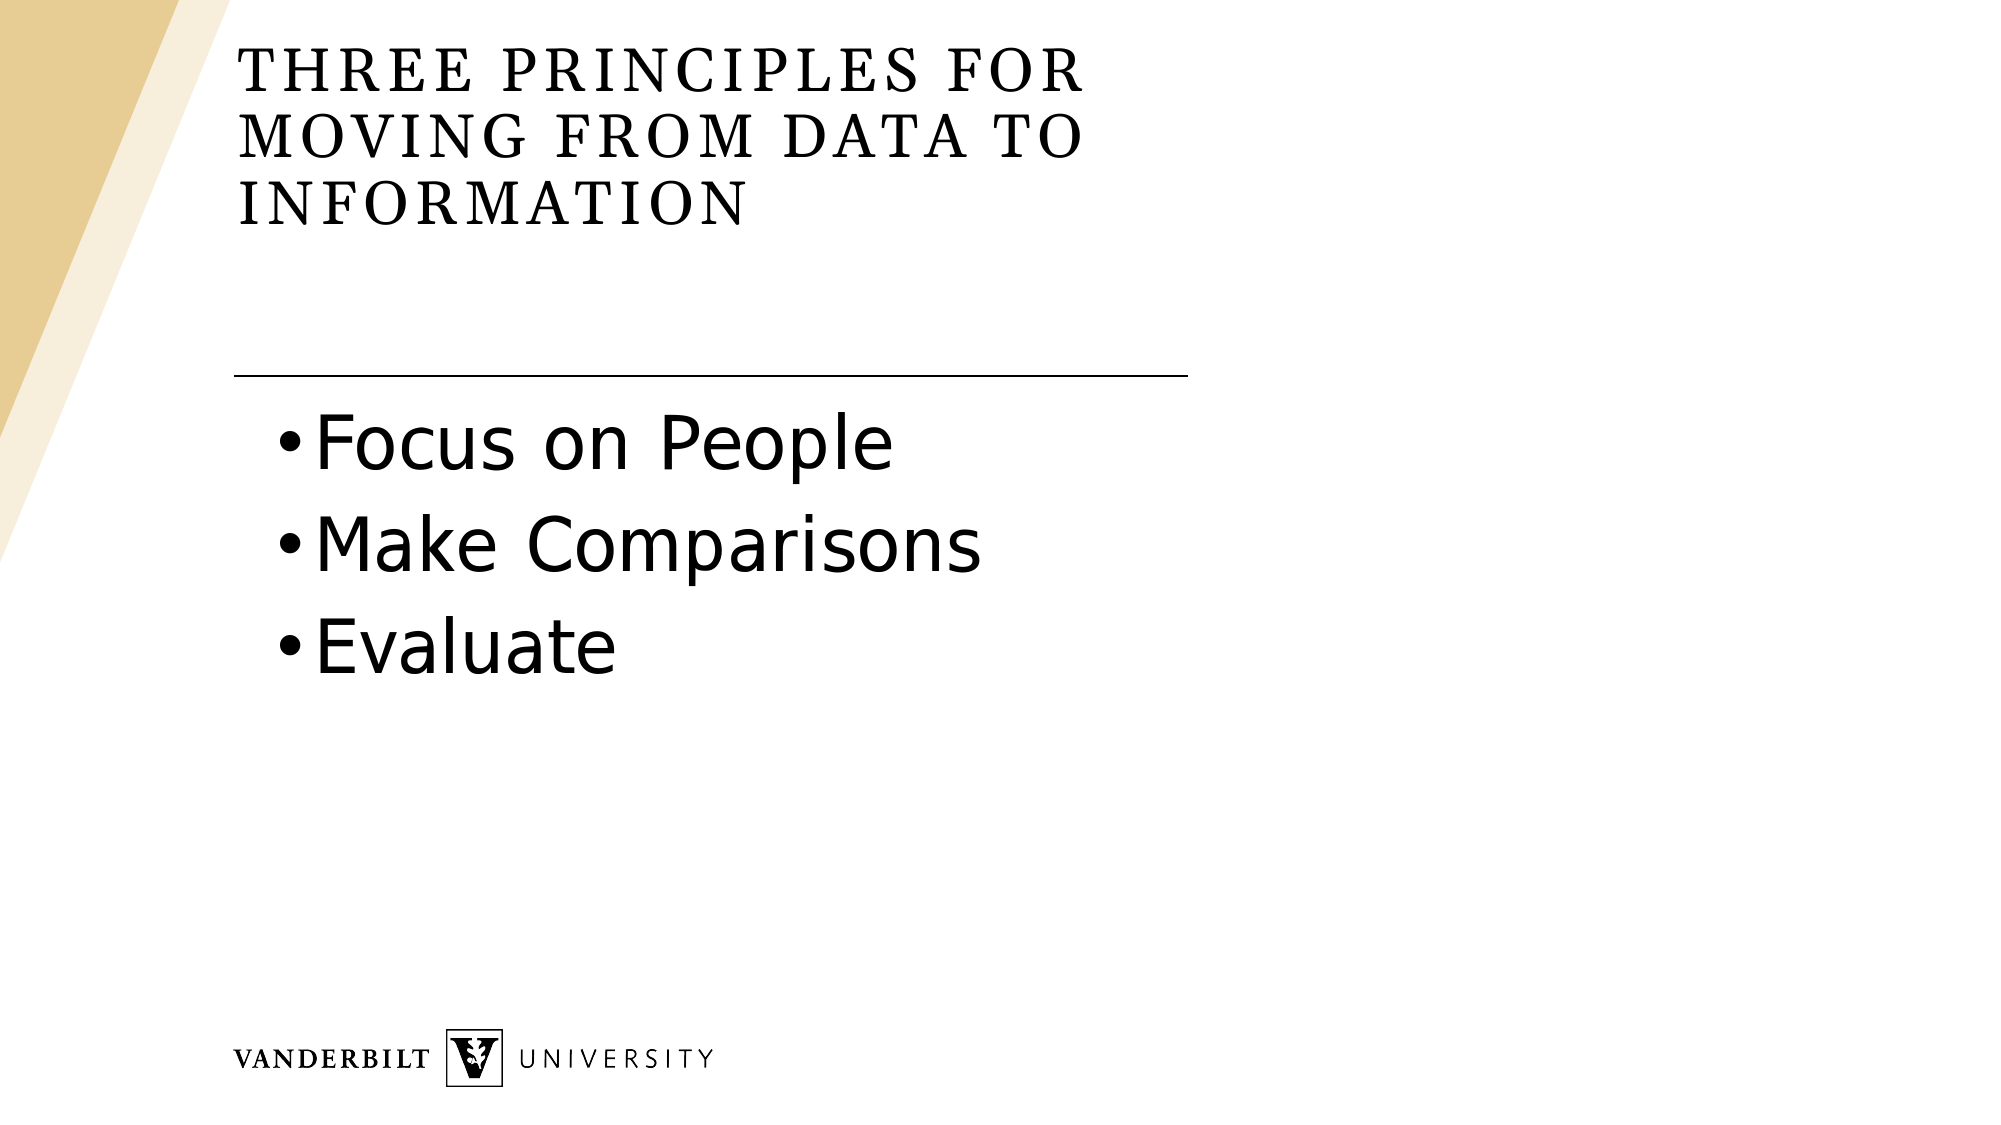

# Three Principles for Moving from Data to Information
Focus on People
Make Comparisons
Evaluate